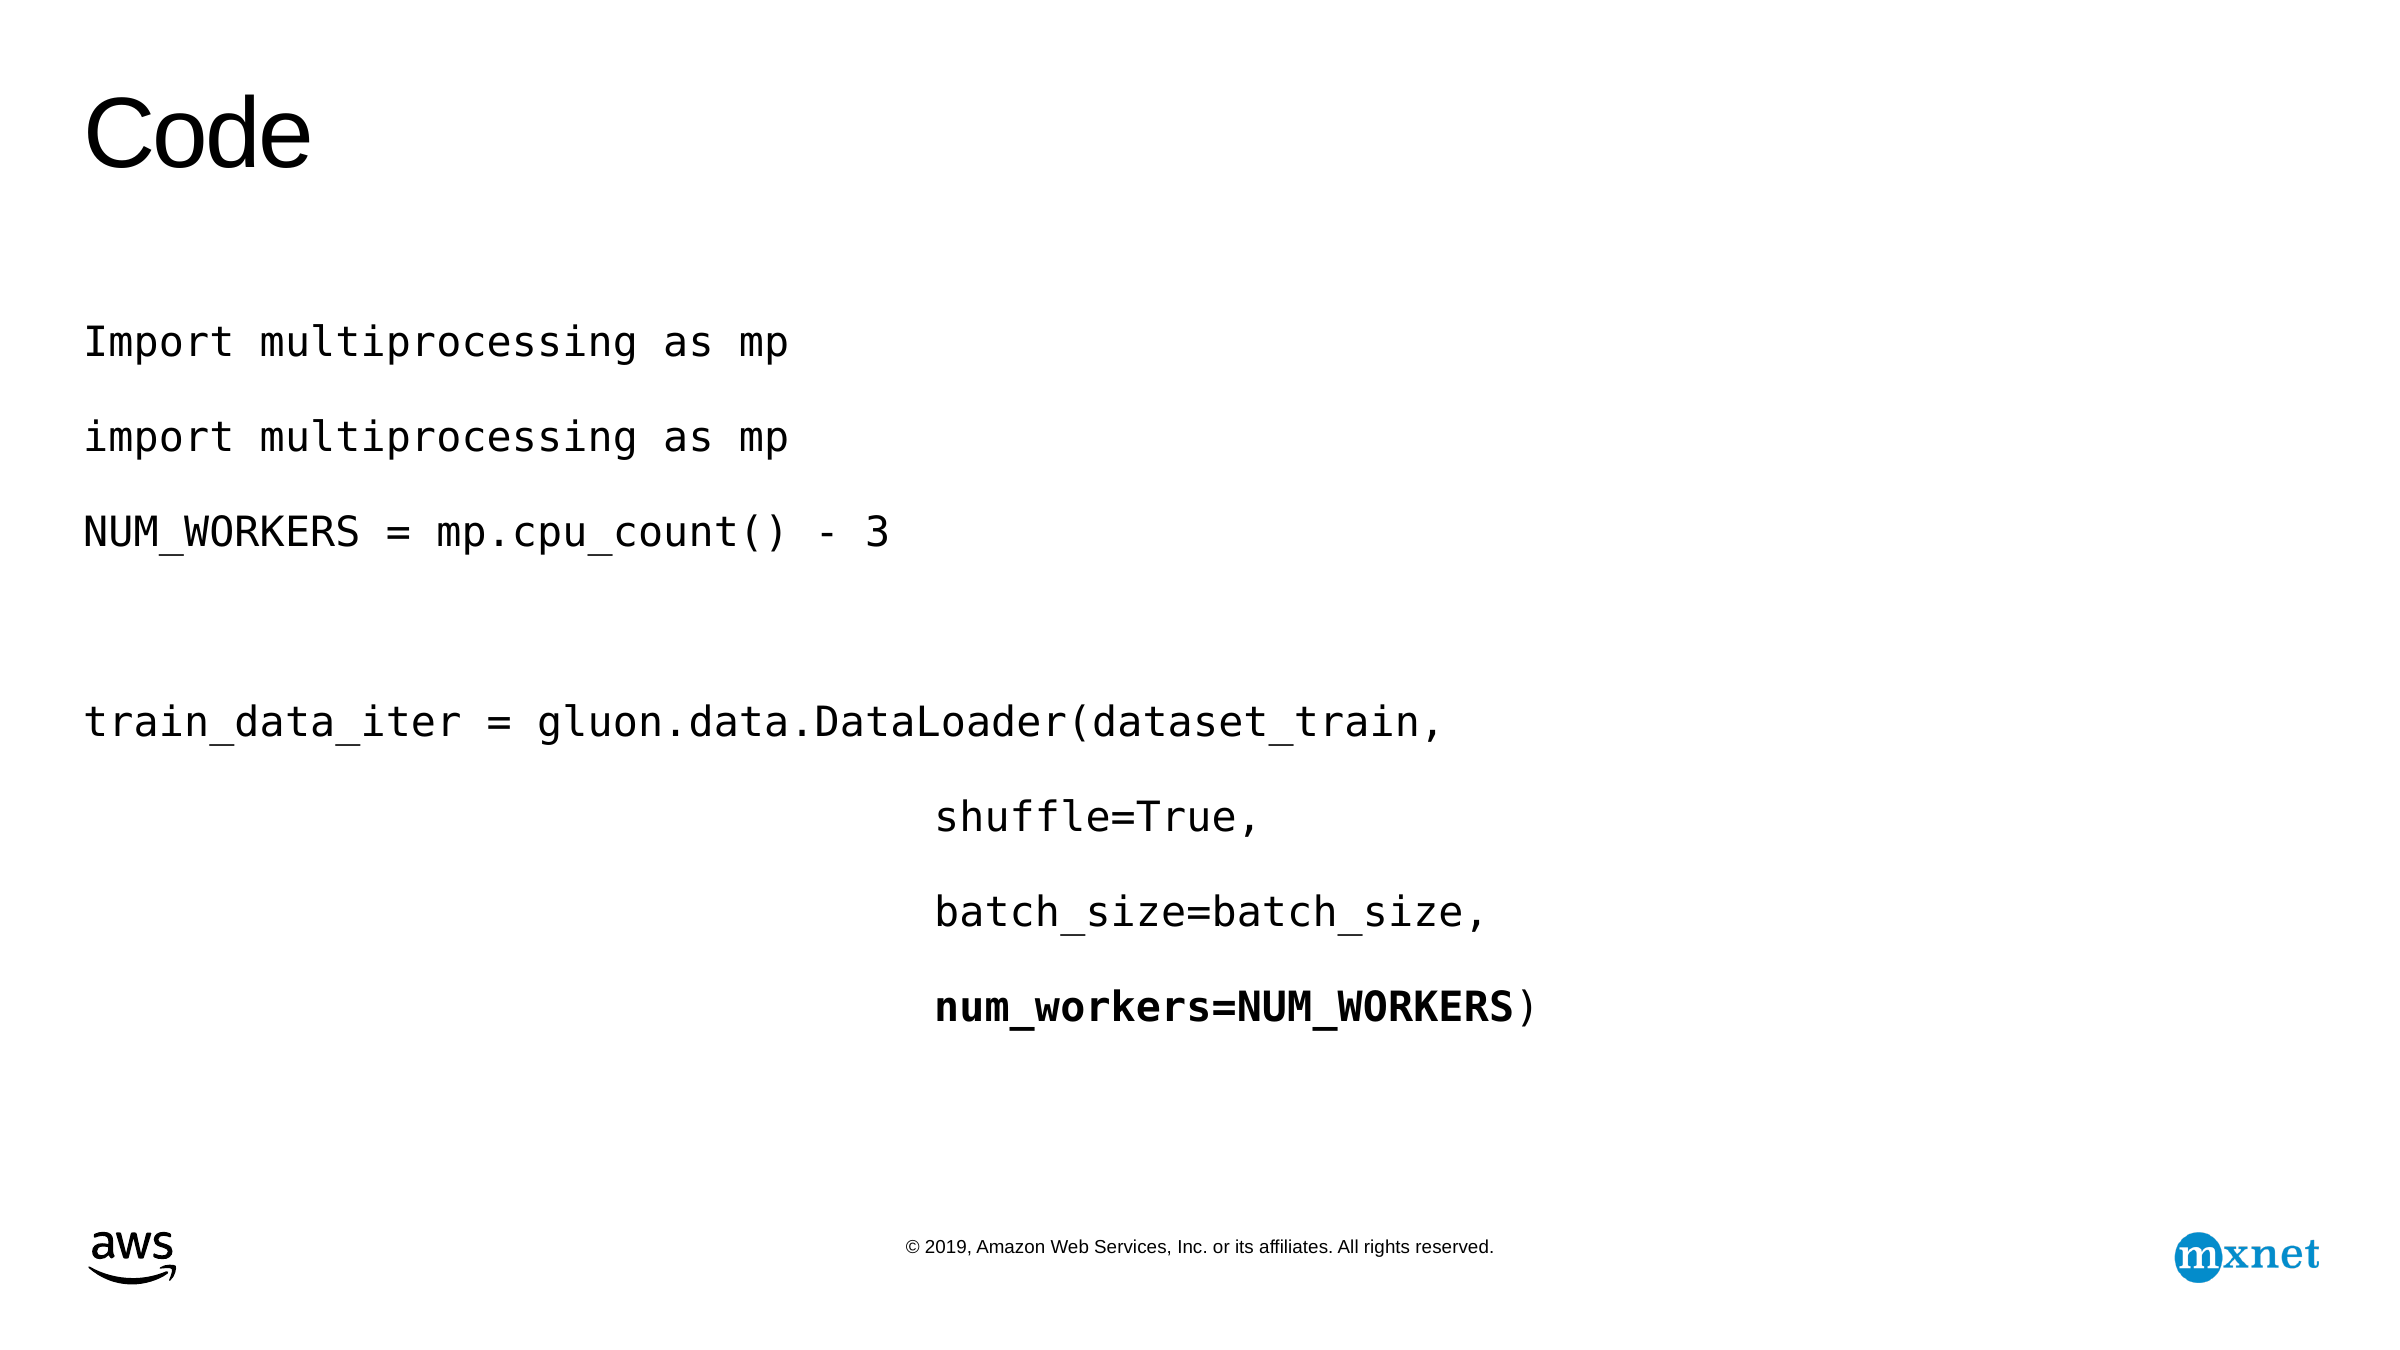

Code
Import multiprocessing as mp
import multiprocessing as mp
NUM_WORKERS = mp.cpu_count() - 3

train_data_iter = gluon.data.DataLoader(dataset_train,
					    shuffle=True,
					    batch_size=batch_size,
				   	    num_workers=NUM_WORKERS)